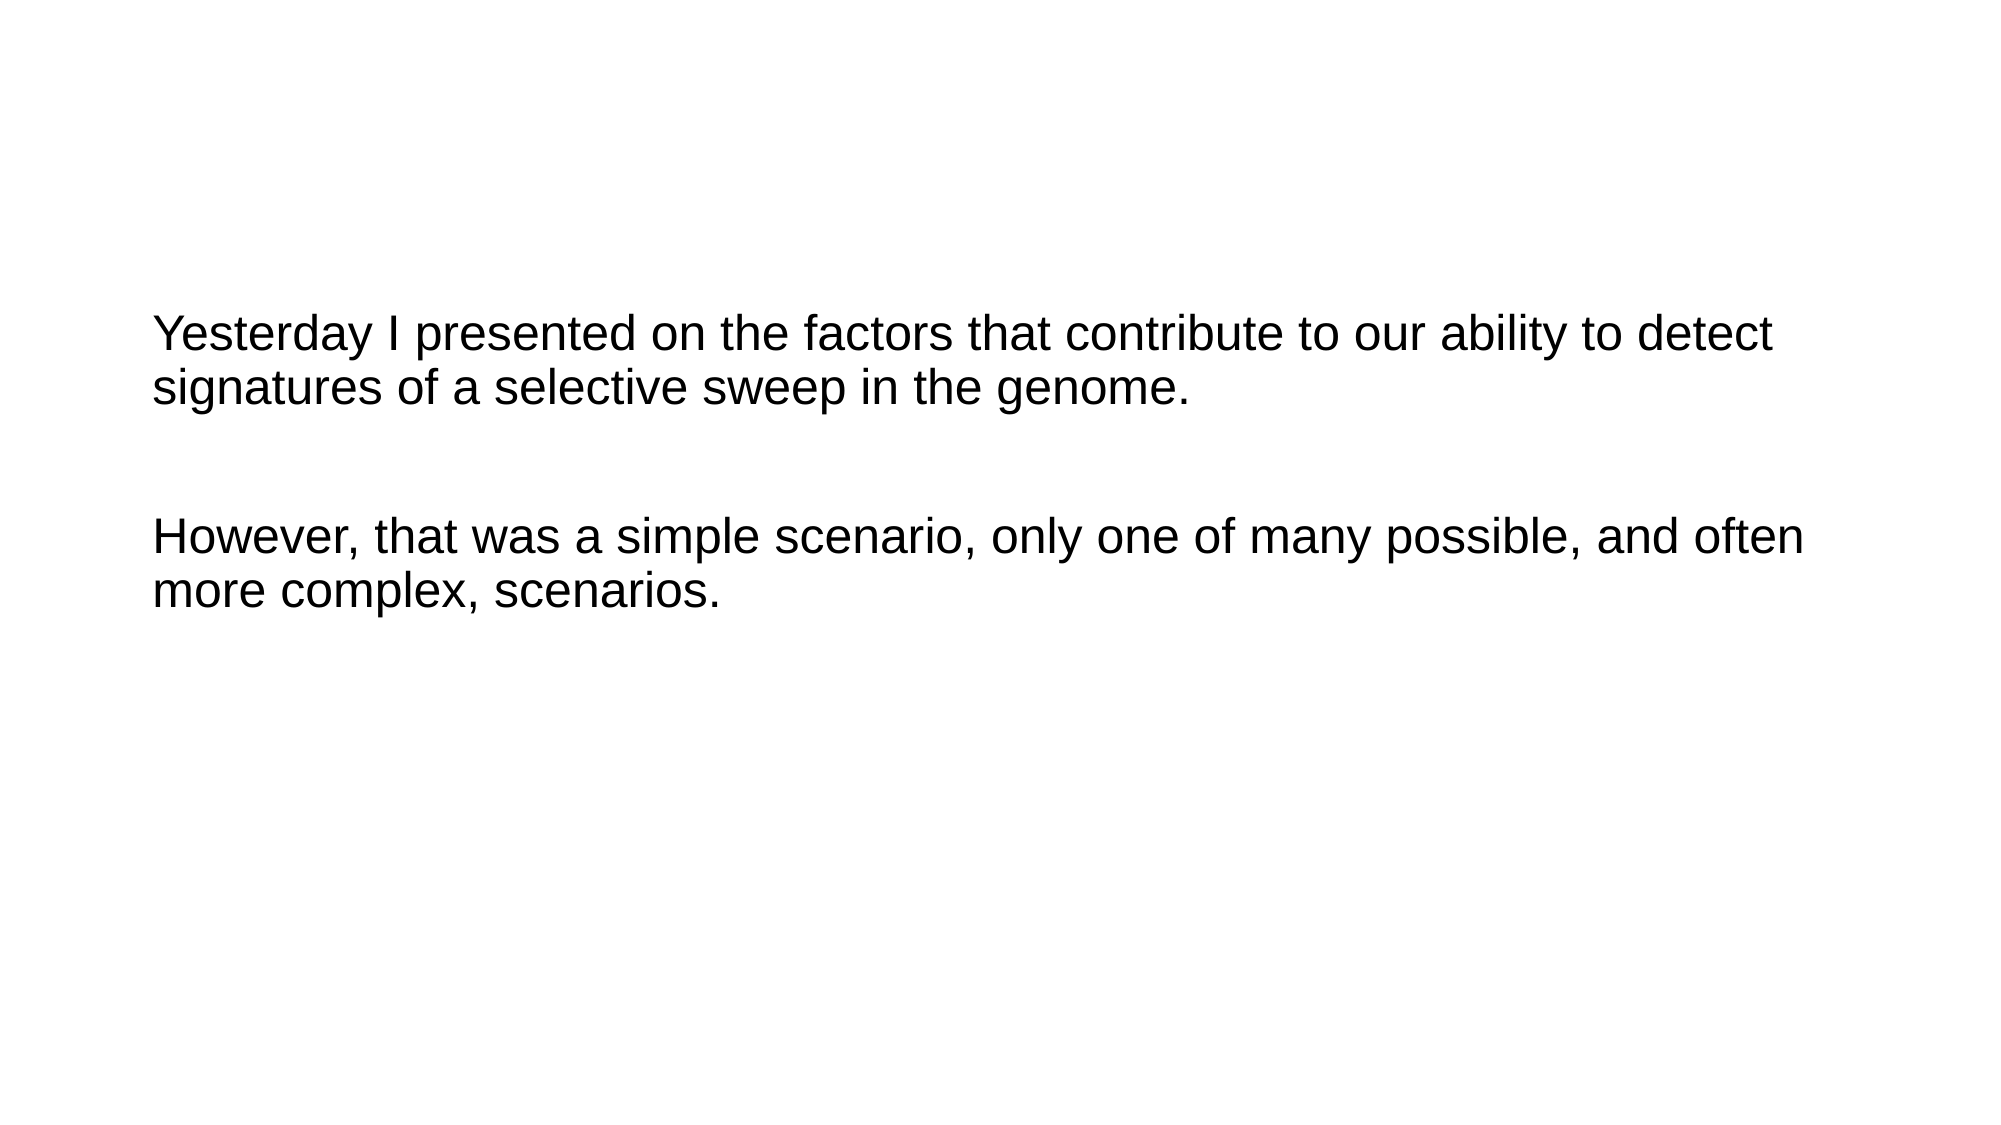

#
Yesterday I presented on the factors that contribute to our ability to detect signatures of a selective sweep in the genome.

However, that was a simple scenario, only one of many possible, and often more complex, scenarios.